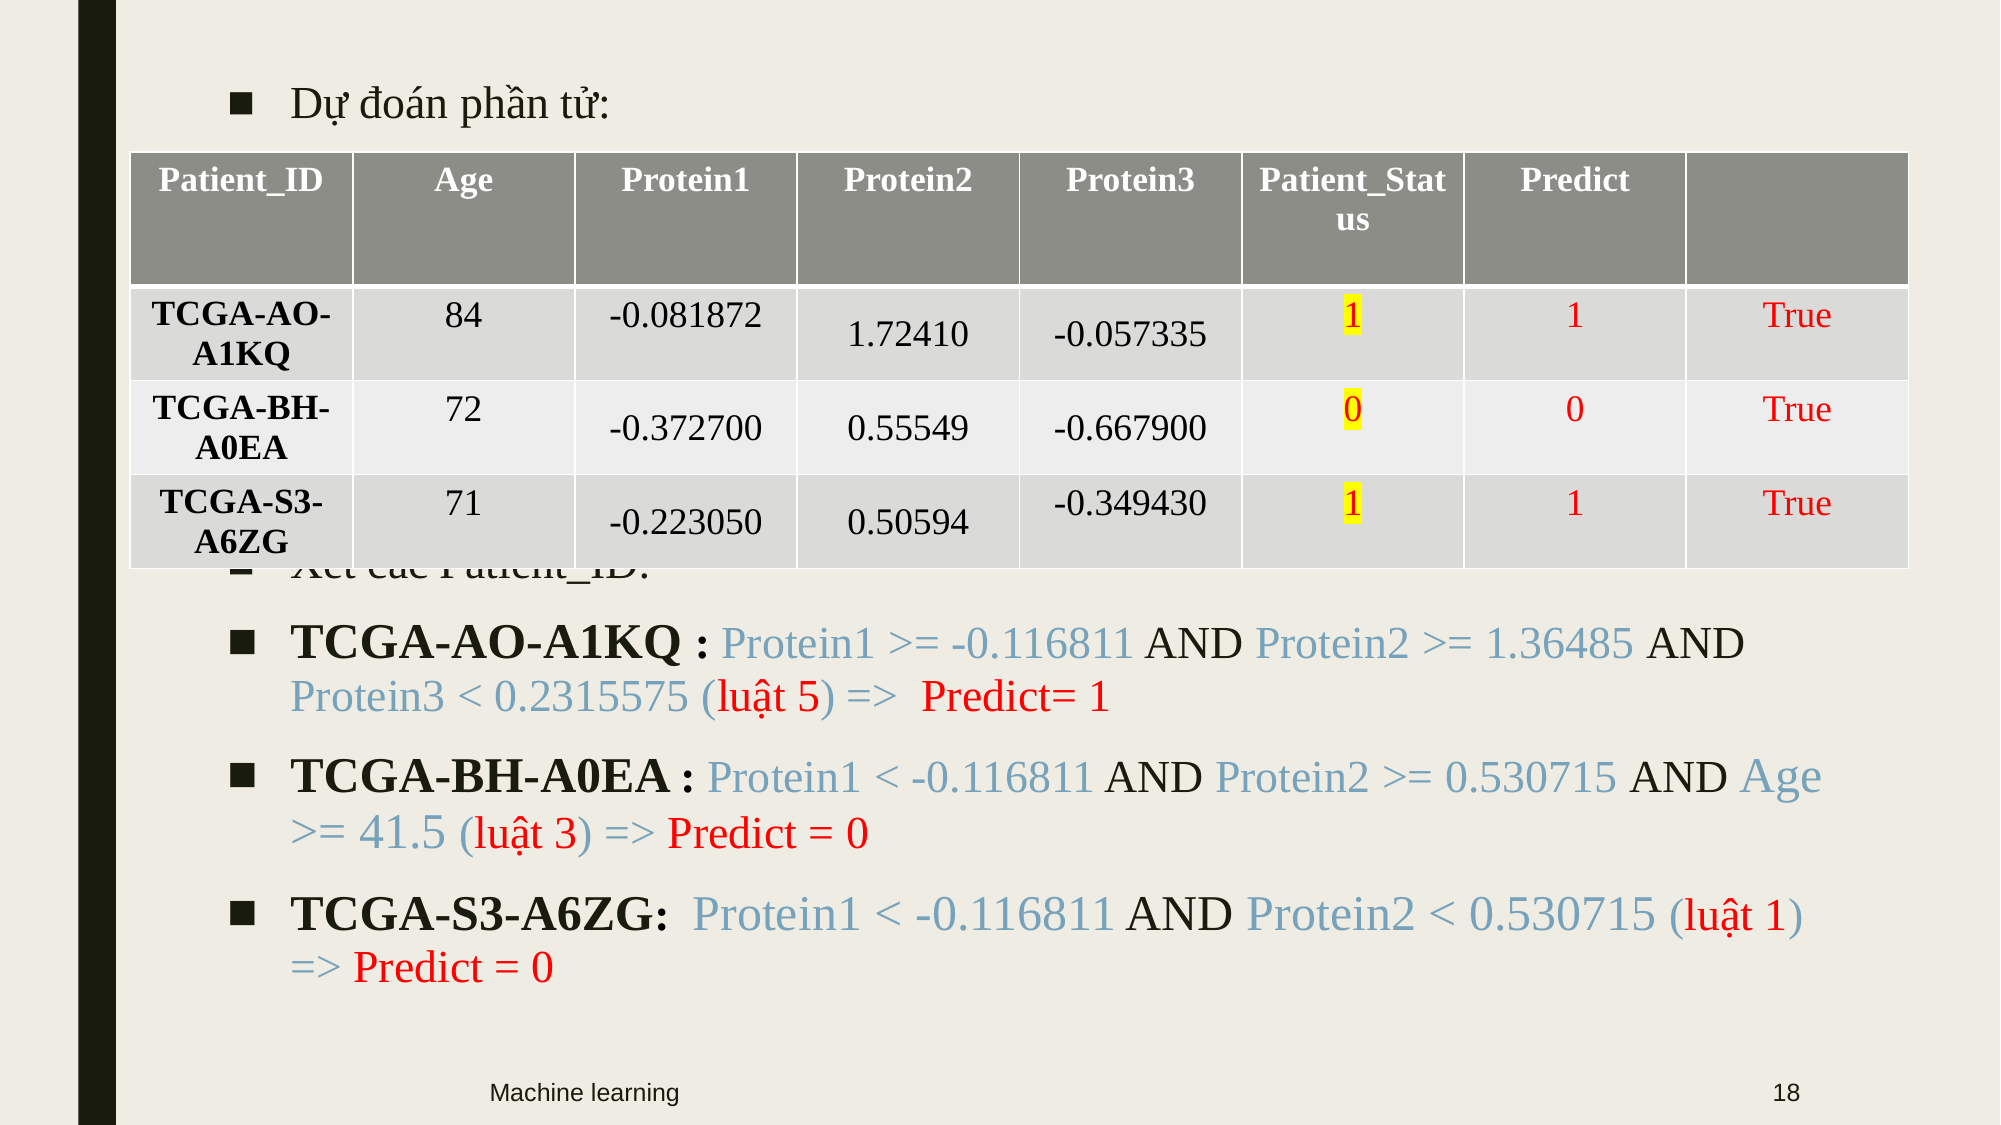

Dự đoán phần tử:

Xét các Patient_ID:
TCGA-AO-A1KQ : Protein1 >= -0.116811 AND Protein2 >= 1.36485 AND Protein3 < 0.2315575 (luật 5) =>  Predict= 1
TCGA-BH-A0EA : Protein1 < -0.116811 AND Protein2 >= 0.530715 AND Age >= 41.5 (luật 3) => Predict = 0
TCGA-S3-A6ZG:  Protein1 < -0.116811 AND Protein2 < 0.530715 (luật 1) => Predict = 0

| Patient\_ID | Age | Protein1 | Protein2 | Protein3 | Patient\_Status | Predict |  |
| --- | --- | --- | --- | --- | --- | --- | --- |
| TCGA-AO-A1KQ | 84 | -0.081872 | 1.72410 | -0.057335 | 1 | 1 | True |
| TCGA-BH-A0EA | 72 | -0.372700 | 0.55549 | -0.667900 | 0 | 0 | True |
| TCGA-S3-A6ZG | 71 | -0.223050 | 0.50594 | -0.349430 | 1 | 1 | True |
Machine learning
18